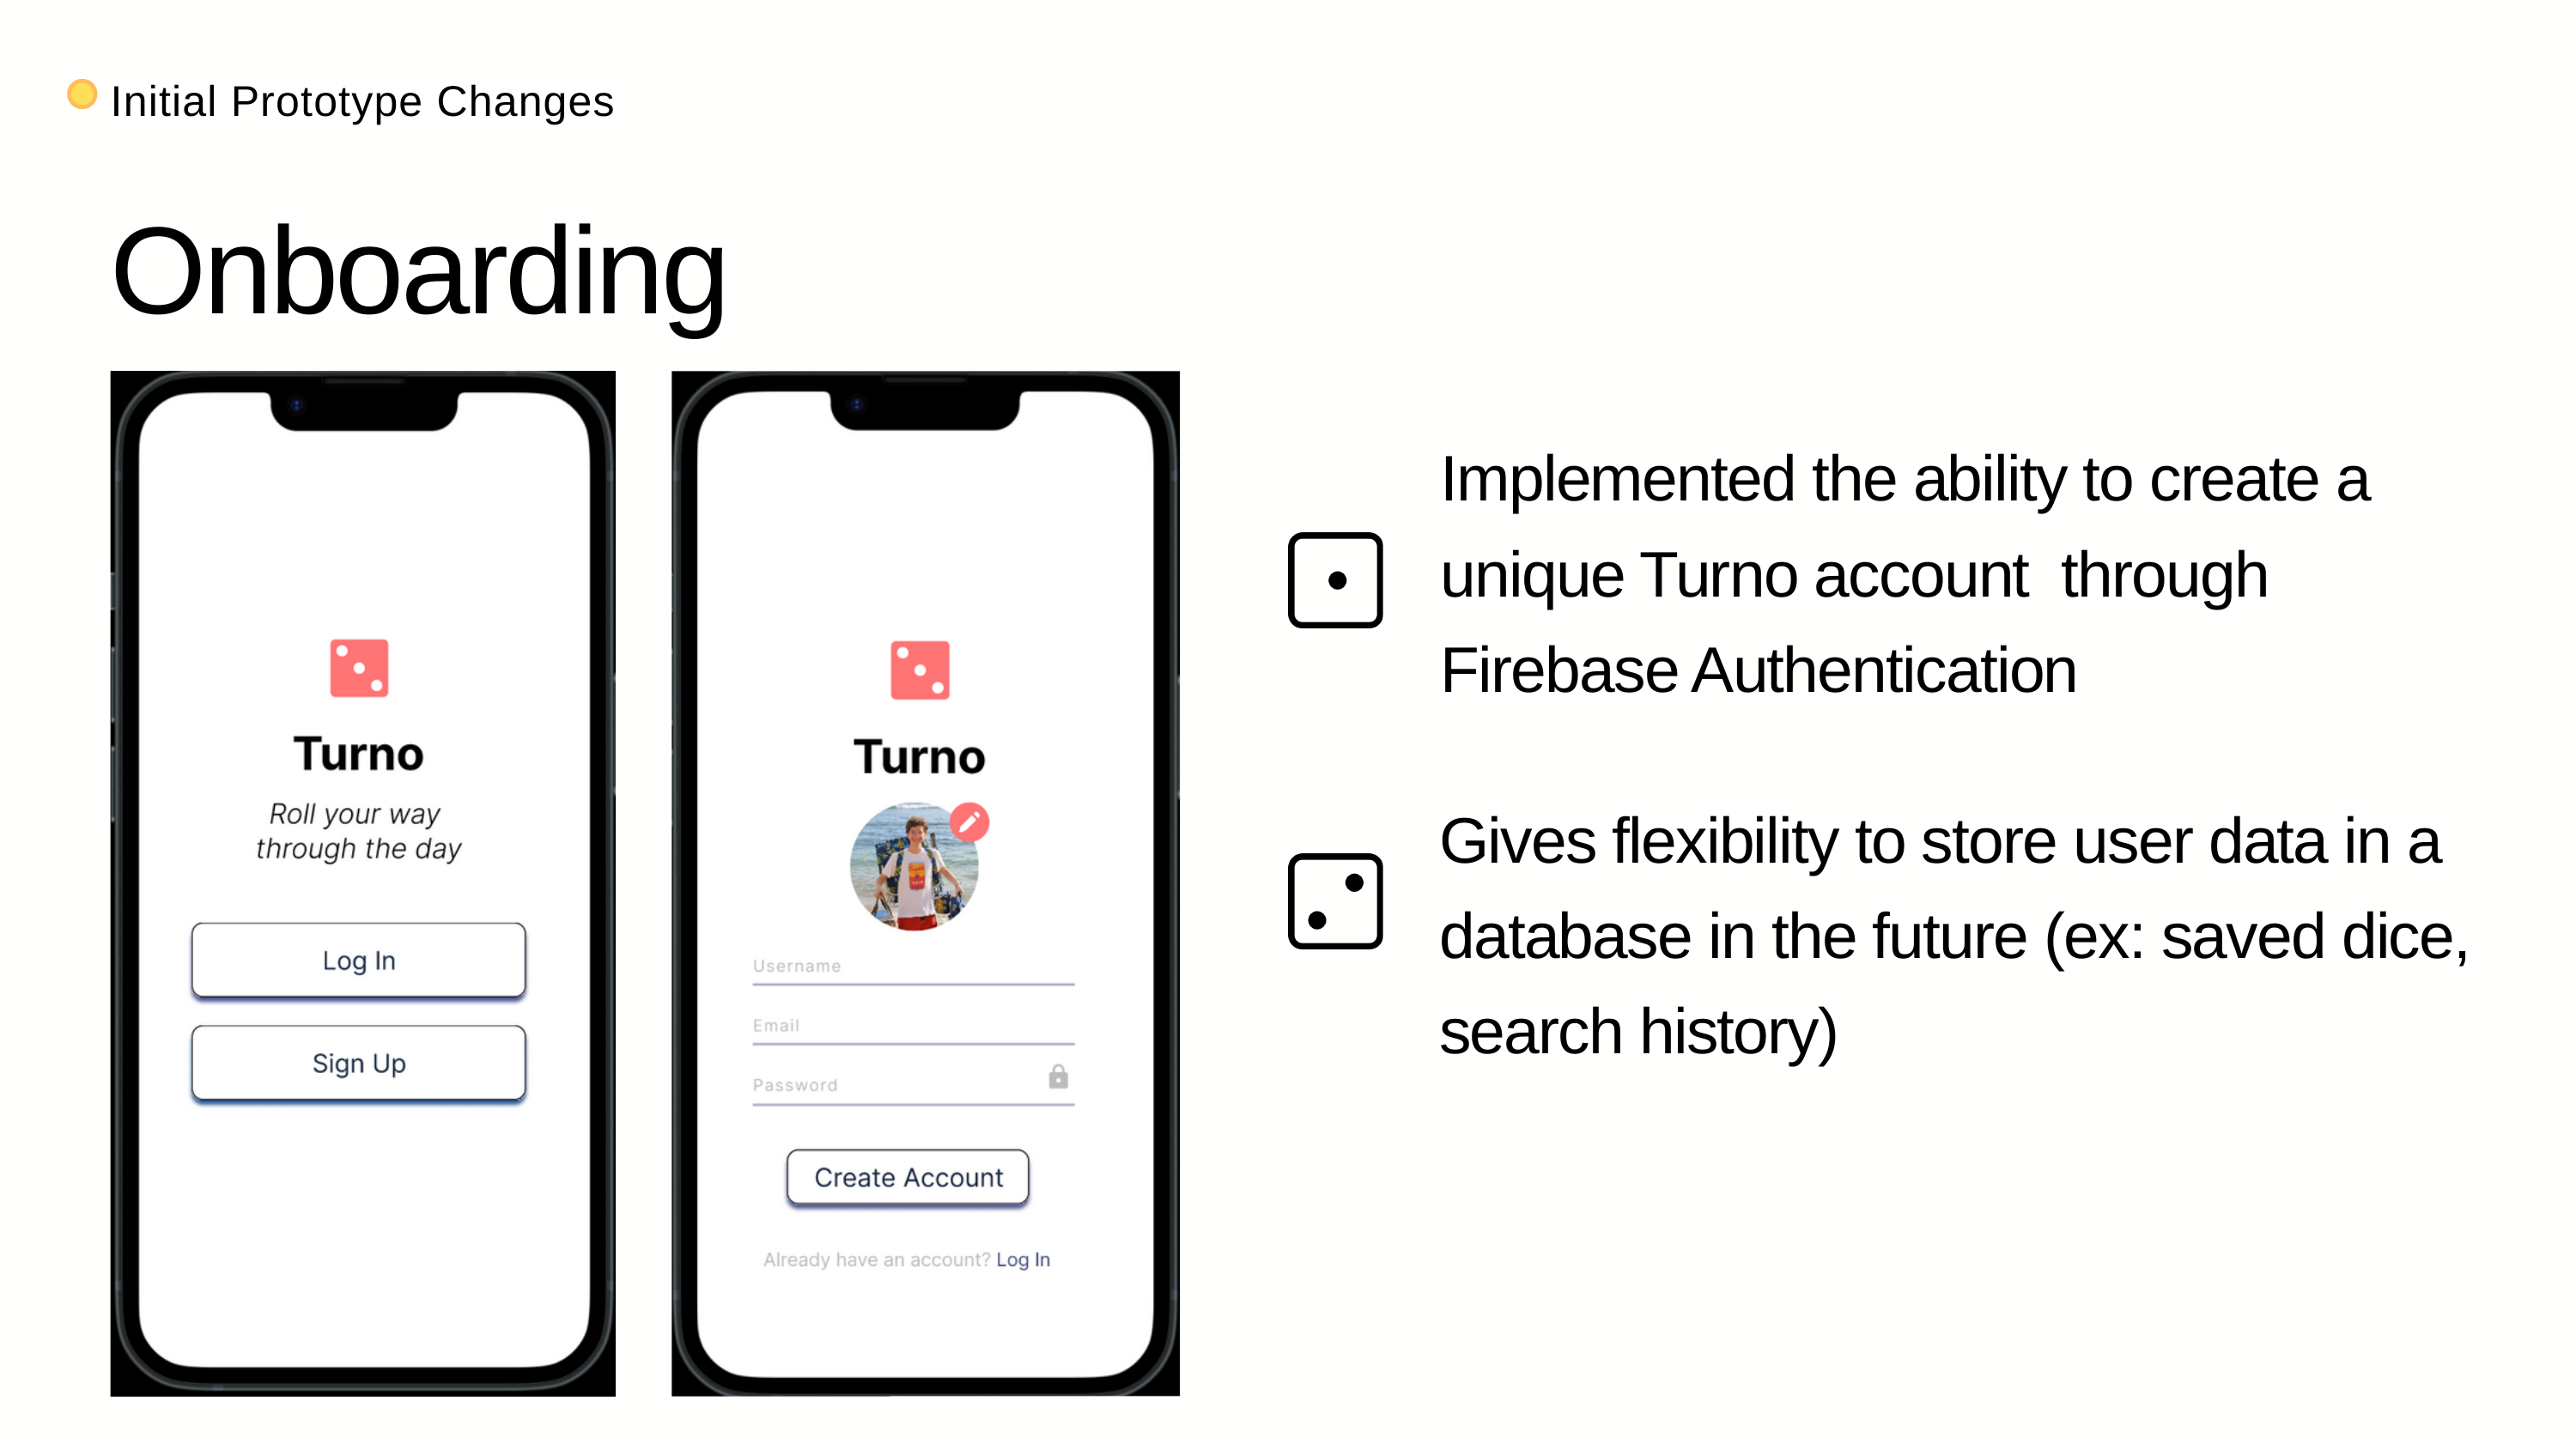

Initial Prototype Changes

Onboarding

Implemented the ability to create a unique Turno account  through Firebase Authentication

Gives flexibility to store user data in a database in the future (ex: saved dice, search history)